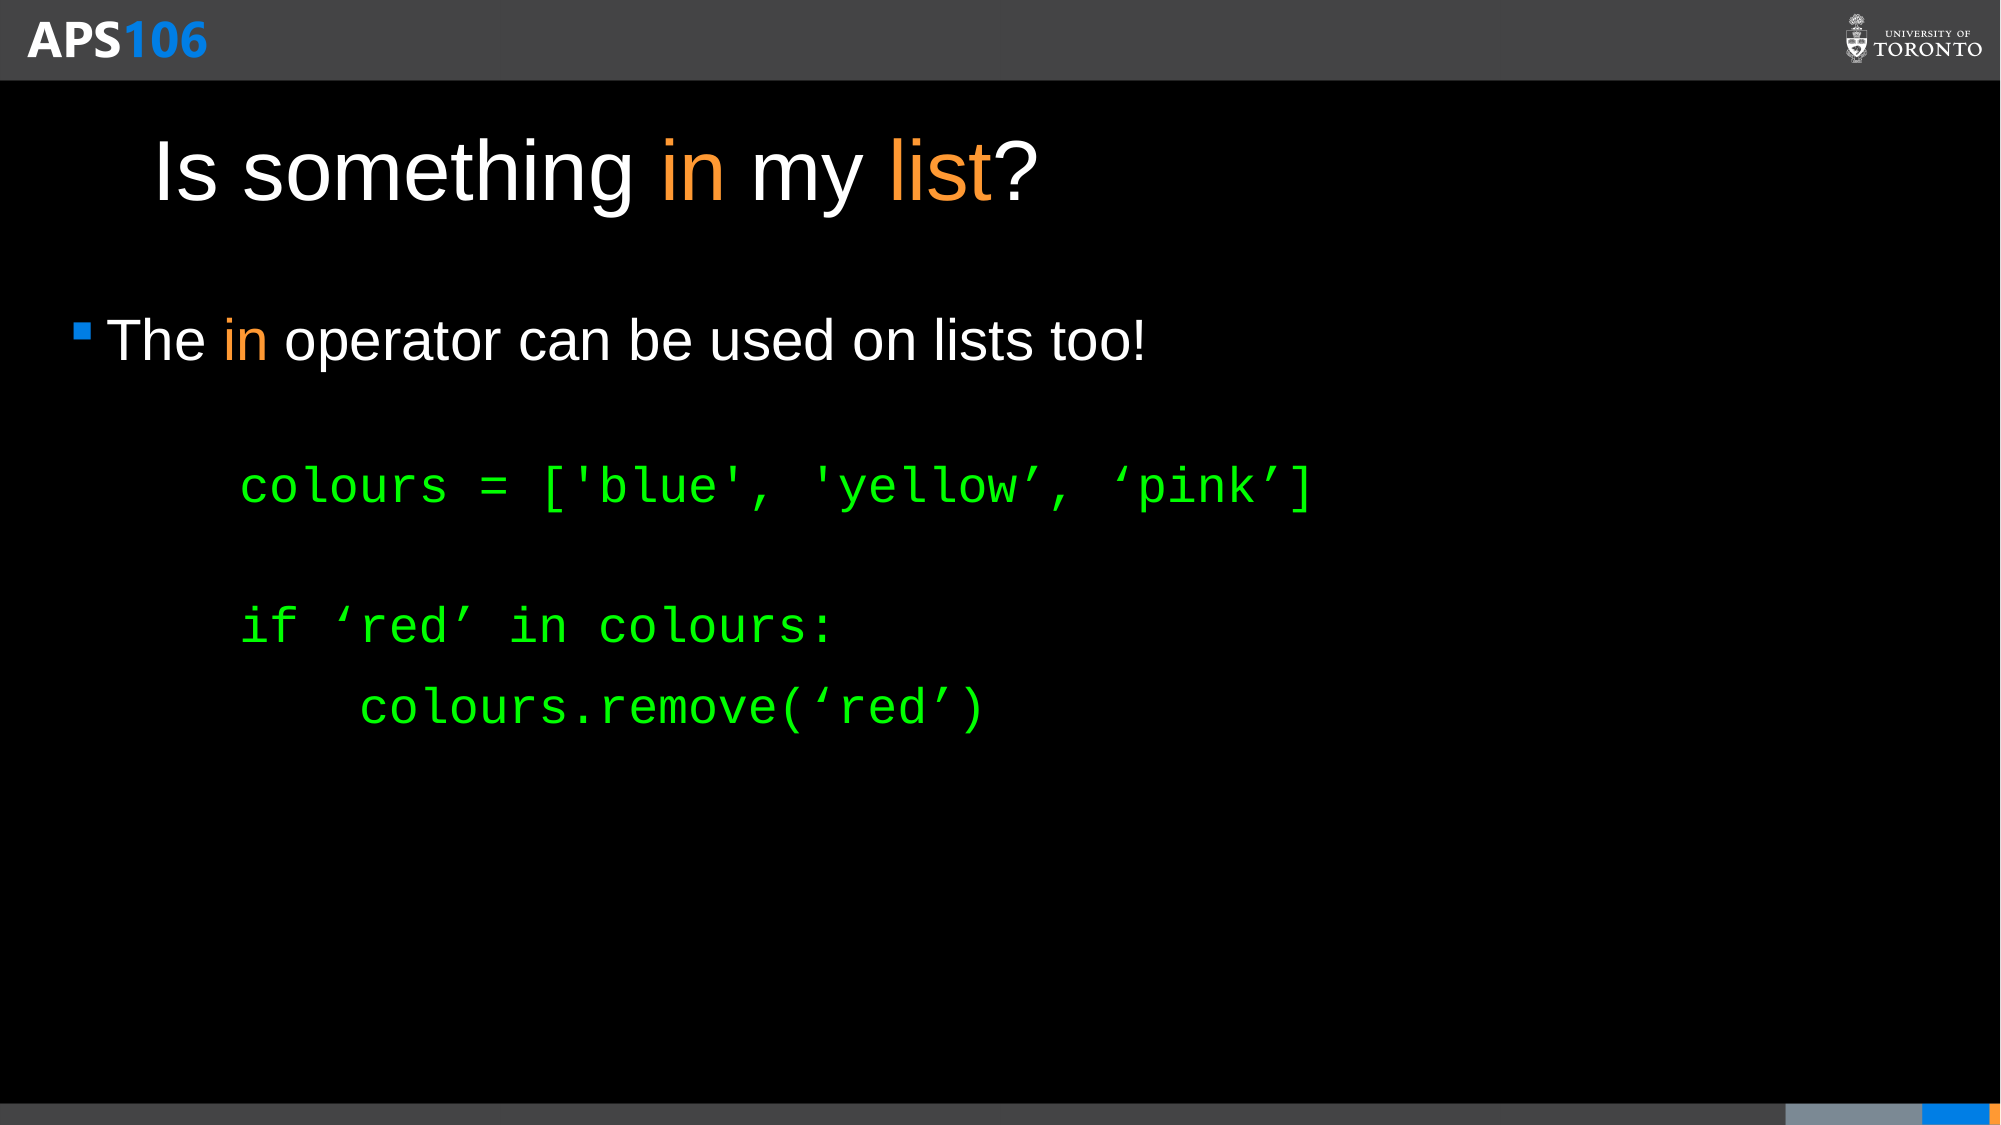

# Is something in my list?
The in operator can be used on lists too!

colours = ['blue', 'yellow’, ‘pink’]
if ‘red’ in colours:
    colours.remove(‘red’)